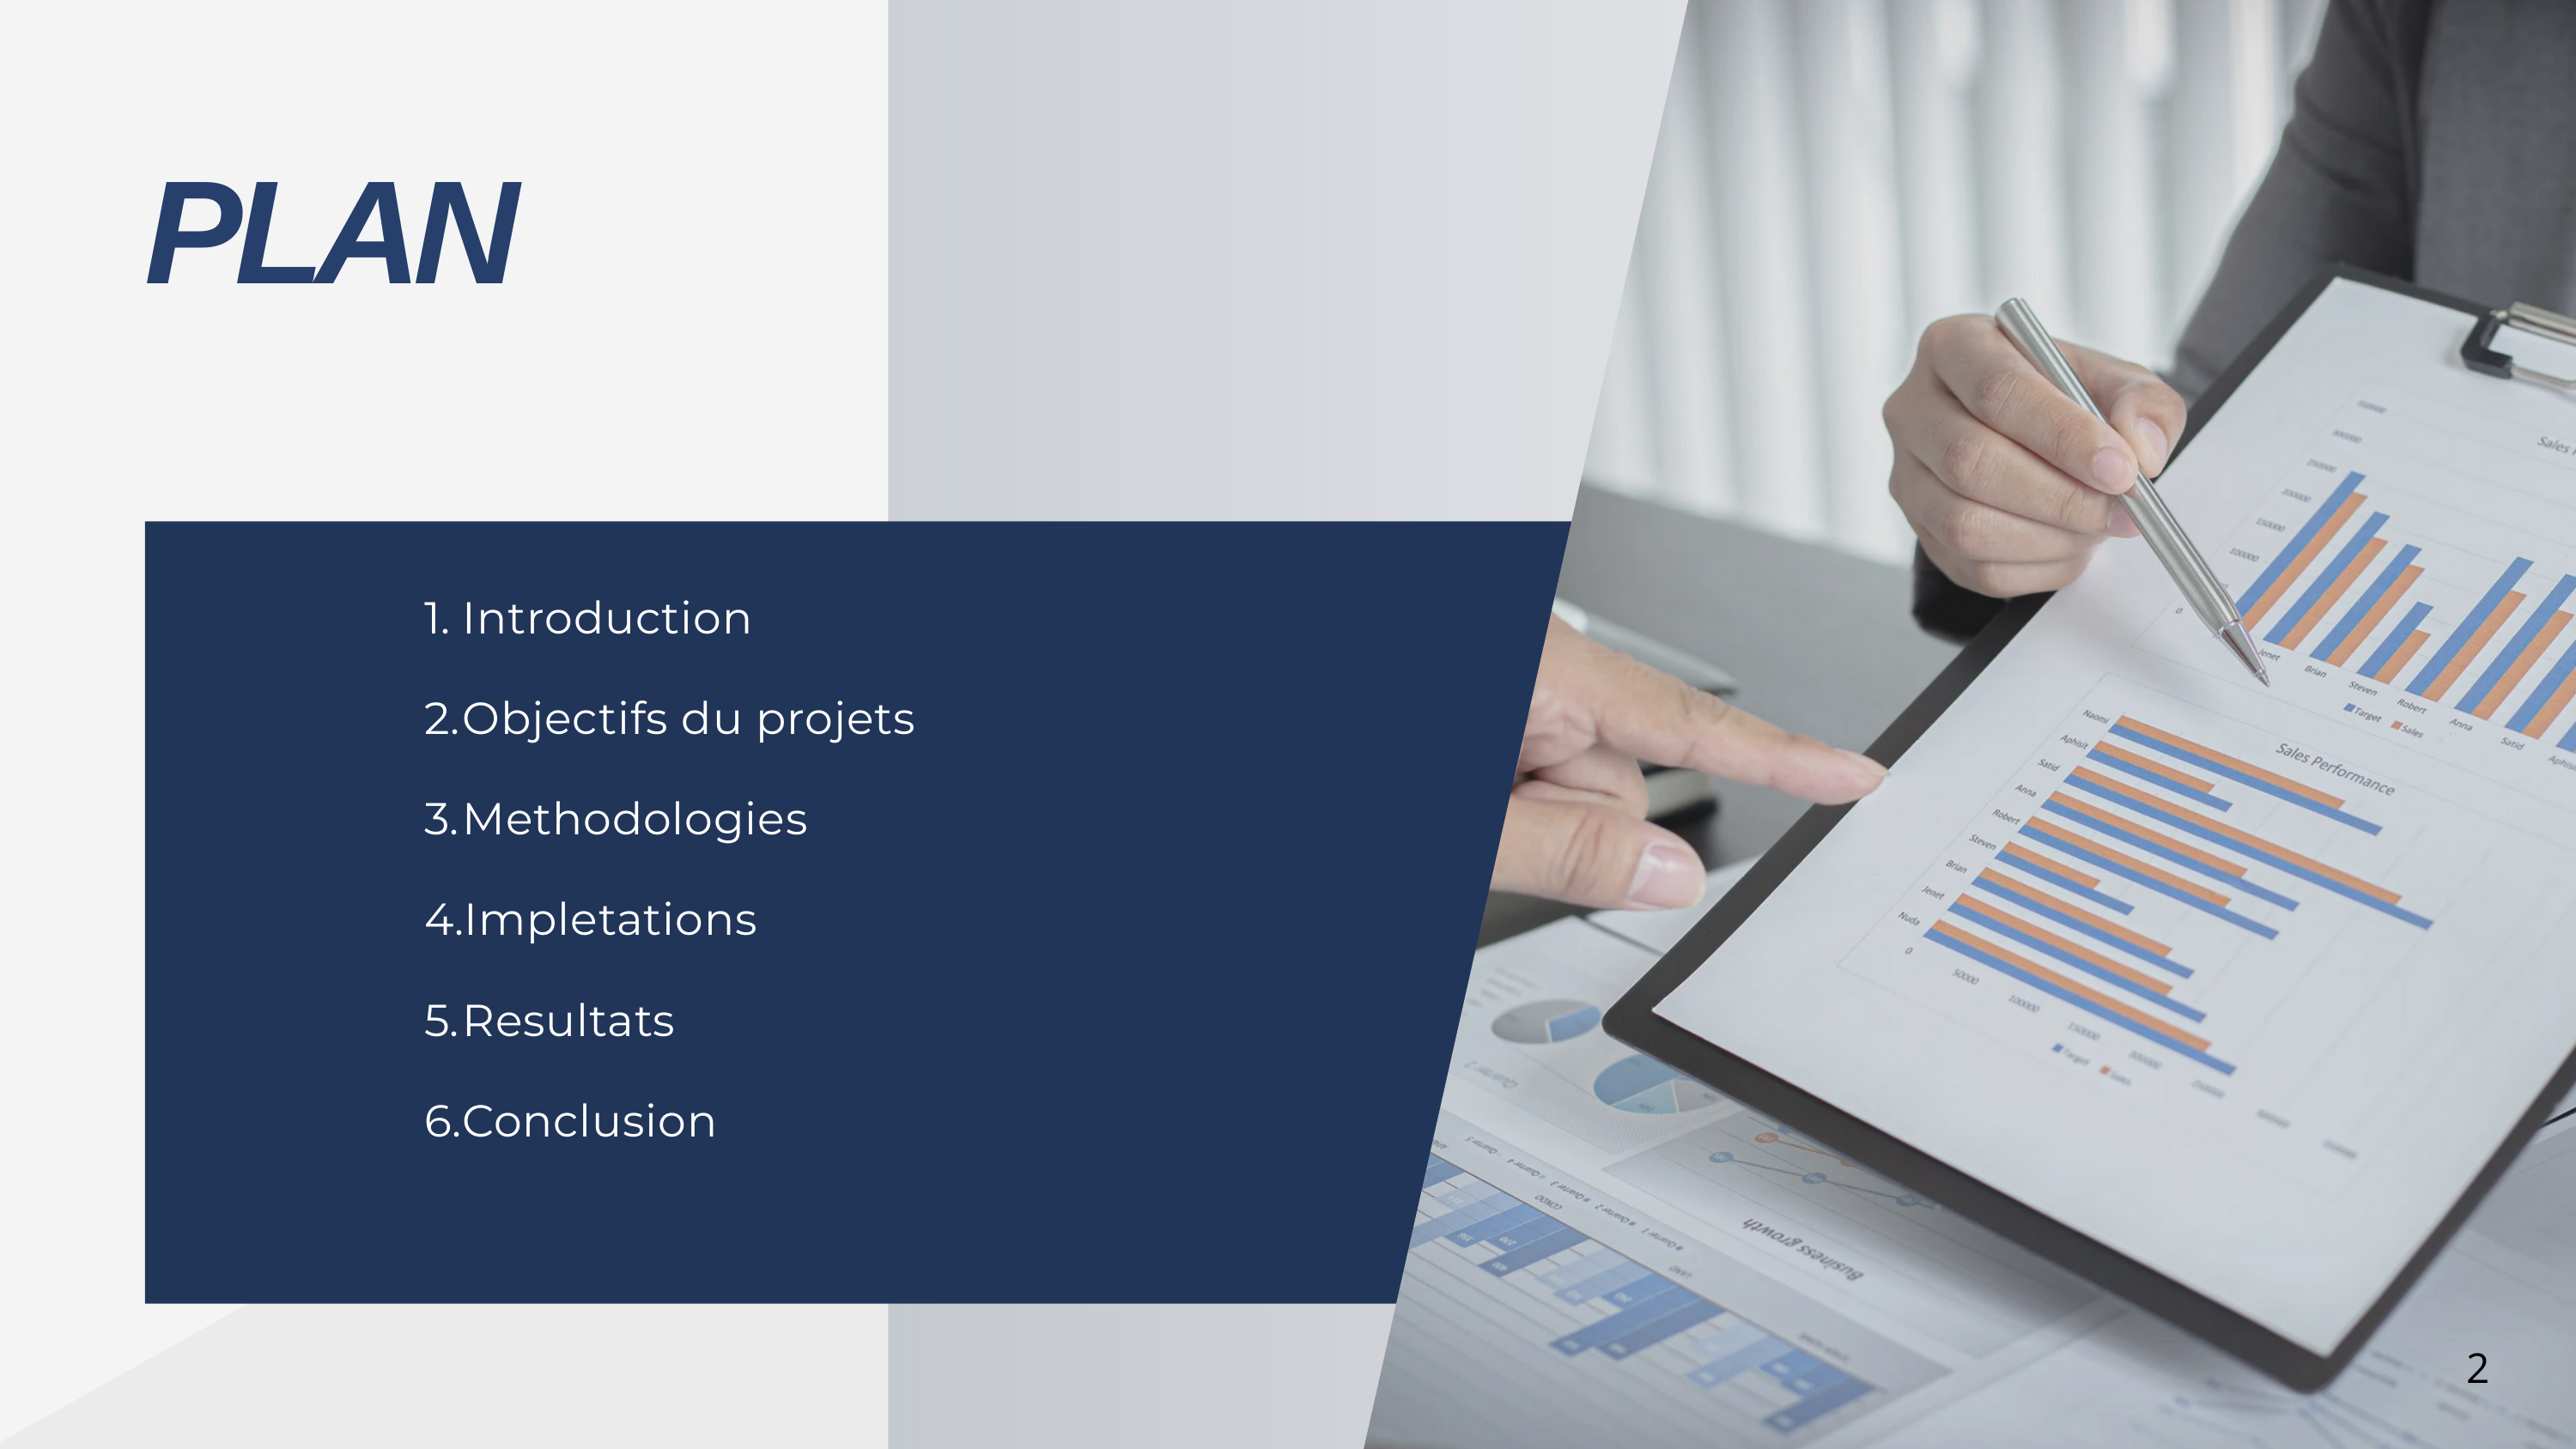

PLAN

Introduction
Objectifs du projets
Methodologies
Impletations
Resultats
Conclusion

2